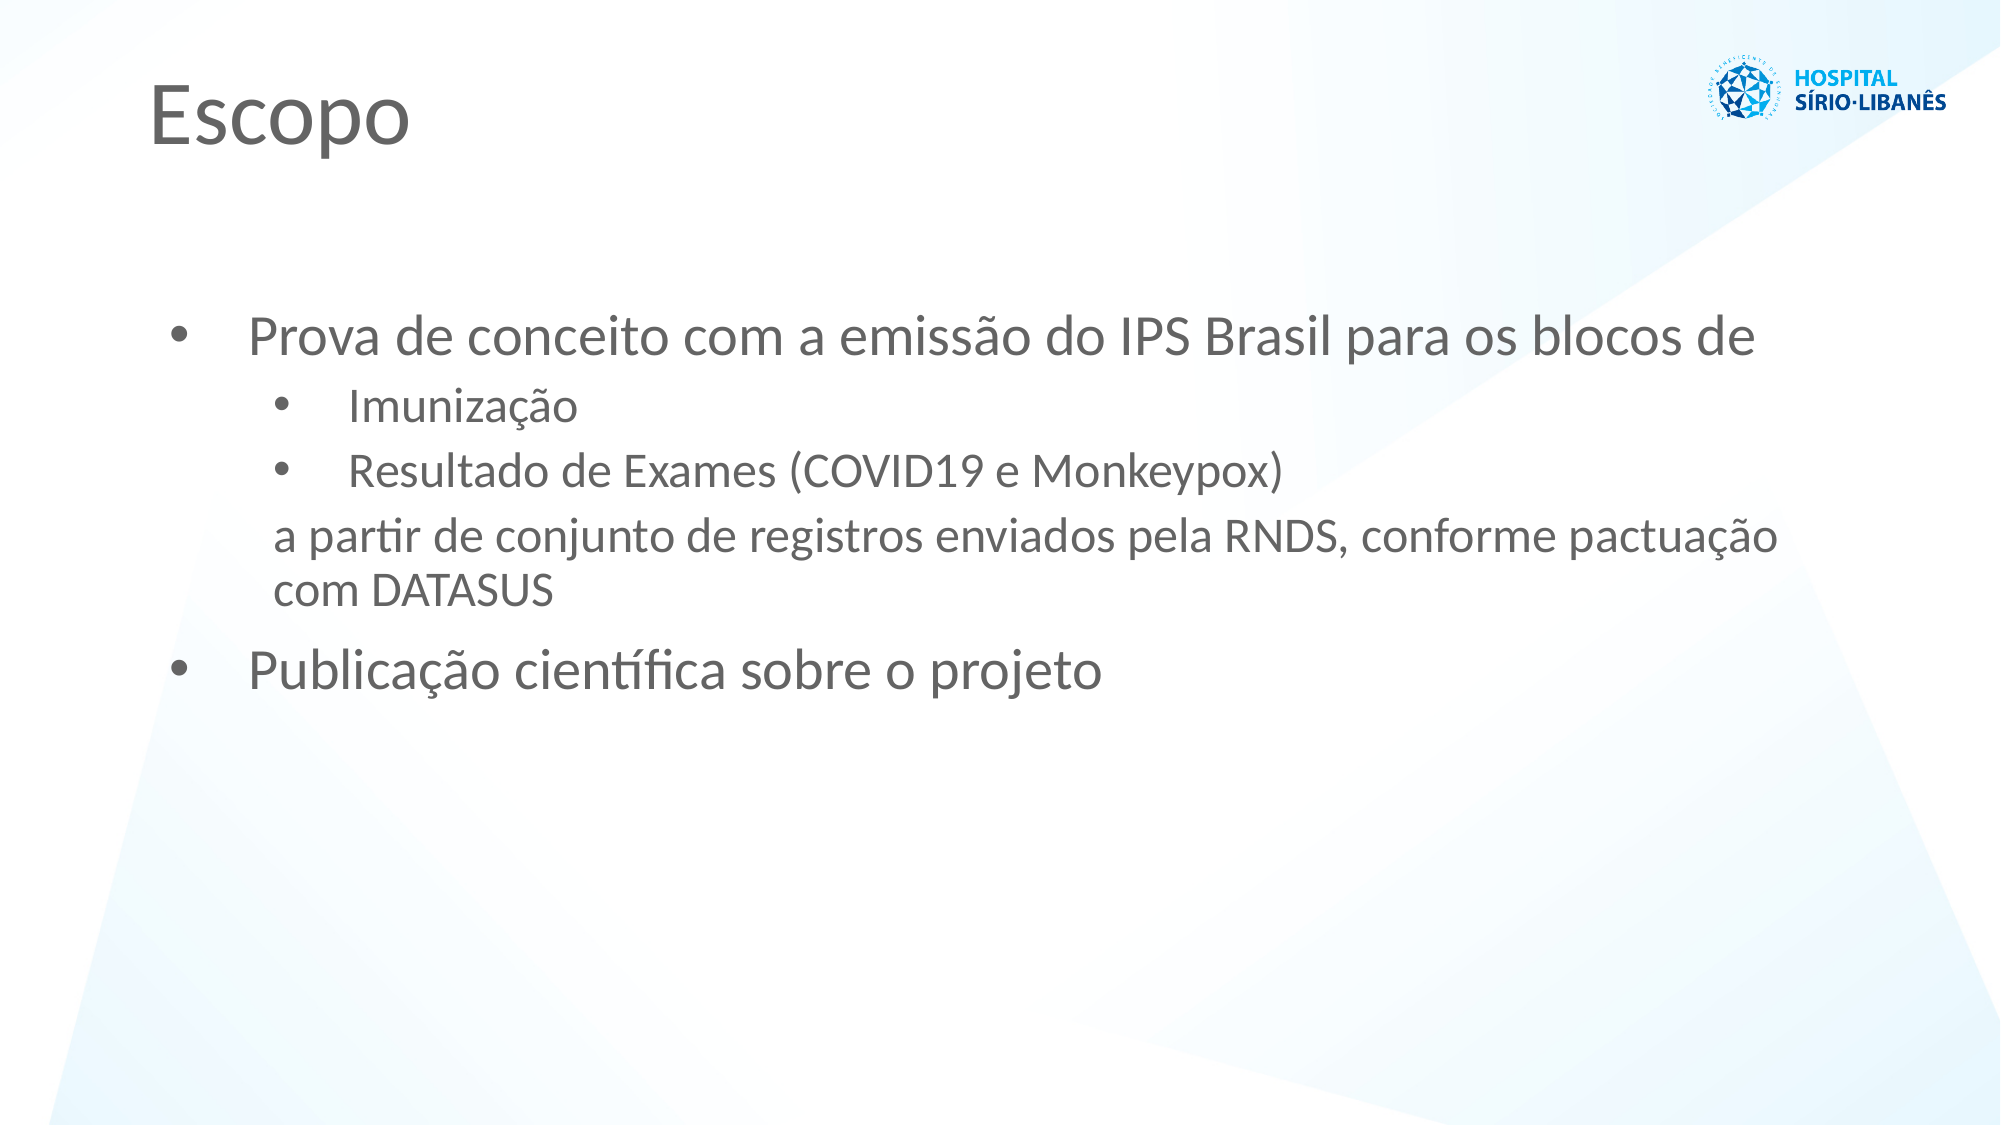

# Escopo
Prova de conceito com a emissão do IPS Brasil para os blocos de
Imunização
Resultado de Exames (COVID19 e Monkeypox)
a partir de conjunto de registros enviados pela RNDS, conforme pactuação com DATASUS
Publicação científica sobre o projeto